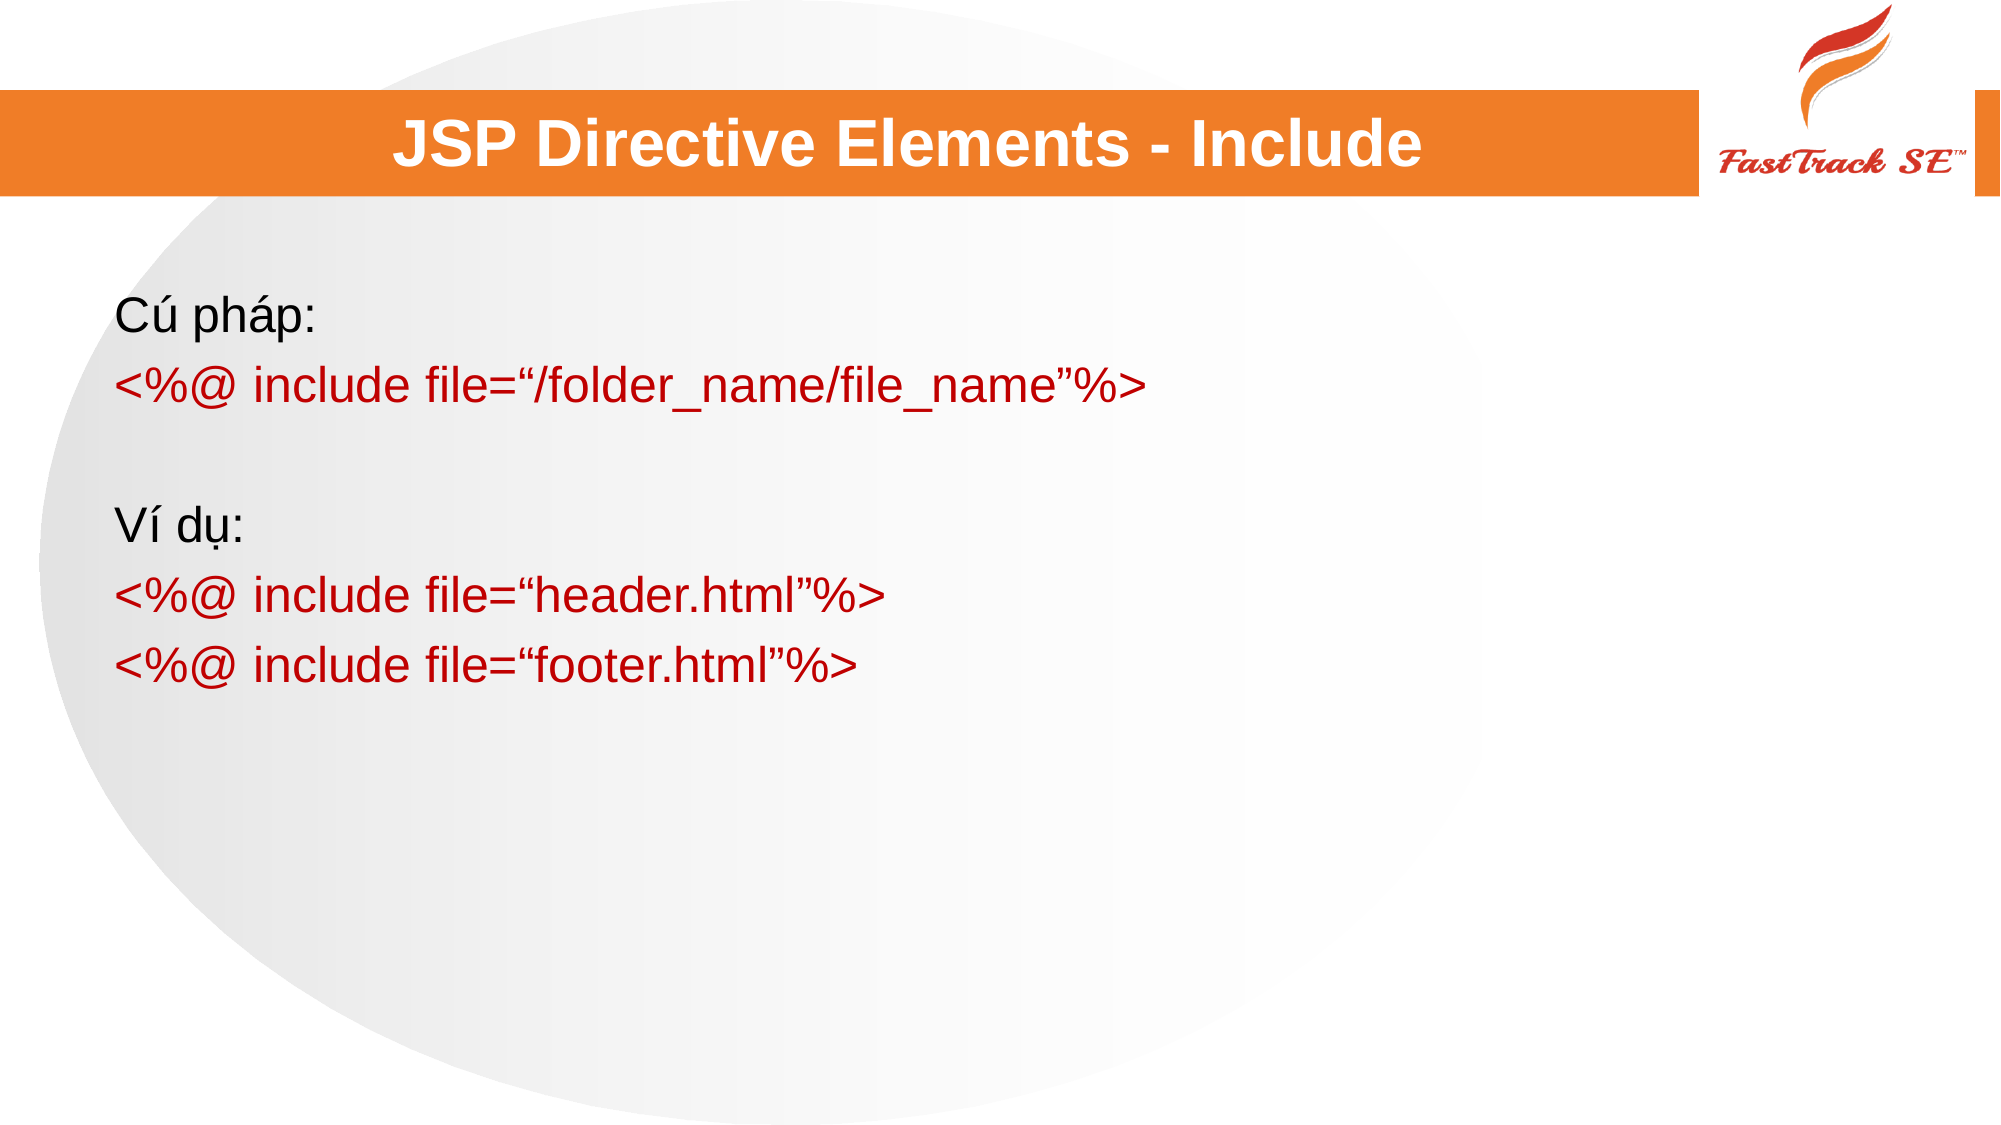

# JSP Directive Elements - Include
Cú pháp:
<%@ include file=“/folder_name/file_name”%>

Ví dụ:
<%@ include file=“header.html”%>
<%@ include file=“footer.html”%>